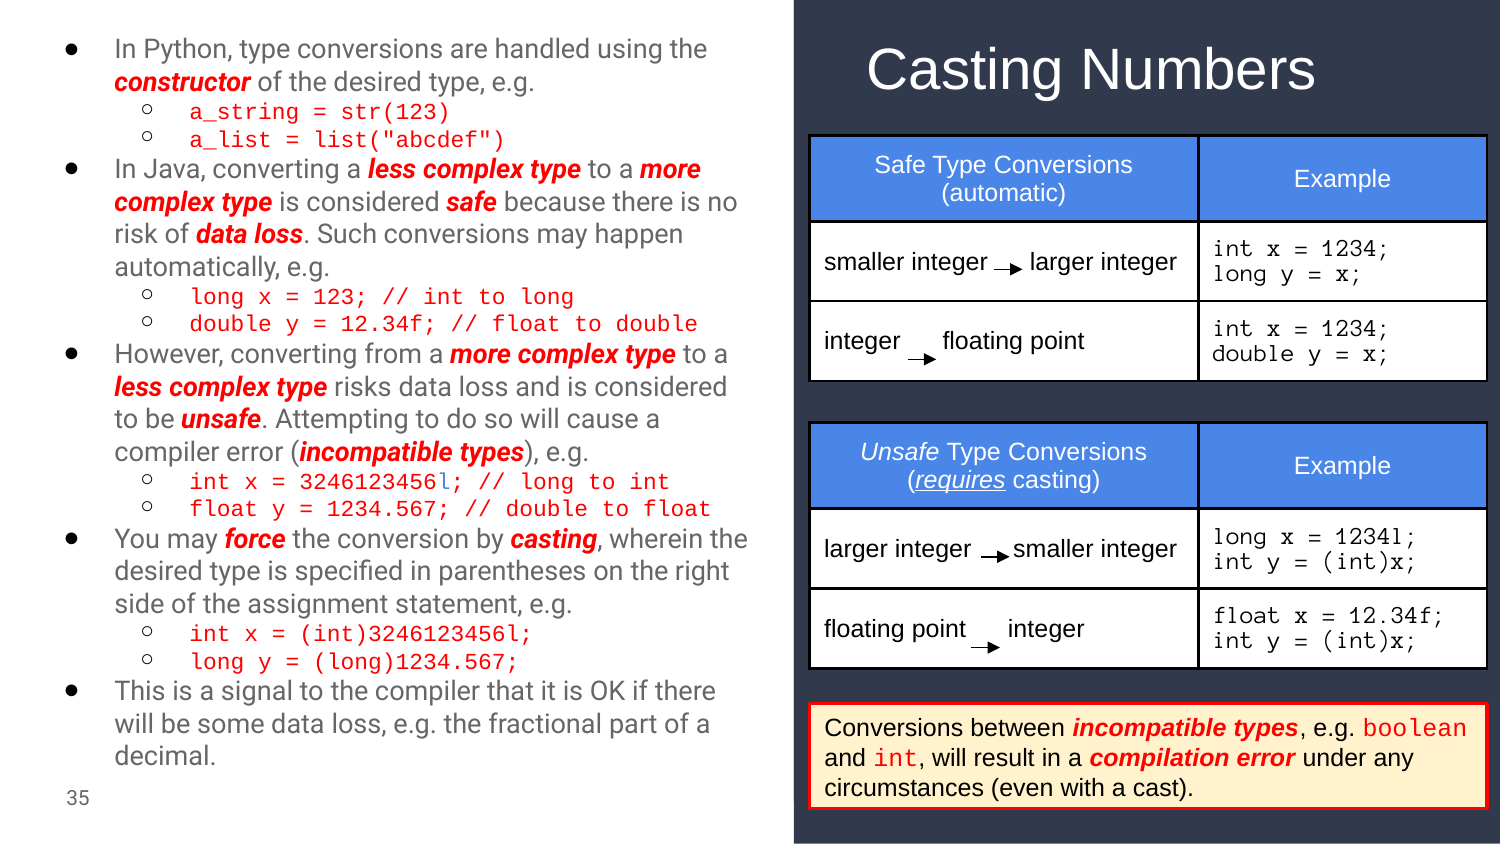

# Casting Numbers
In Python, type conversions are handled using the constructor of the desired type, e.g.
a_string = str(123)
a_list = list("abcdef")
In Java, converting a less complex type to a more complex type is considered safe because there is no risk of data loss. Such conversions may happen automatically, e.g.
long x = 123; // int to long
double y = 12.34f; // float to double
However, converting from a more complex type to a less complex type risks data loss and is considered to be unsafe. Attempting to do so will cause a compiler error (incompatible types), e.g.
int x = 3246123456l; // long to int
float y = 1234.567; // double to float
You may force the conversion by casting, wherein the desired type is specified in parentheses on the right side of the assignment statement, e.g.
int x = (int)3246123456l;
long y = (long)1234.567;
This is a signal to the compiler that it is OK if there will be some data loss, e.g. the fractional part of a decimal.
| Safe Type Conversions (automatic) | Example |
| --- | --- |
| smaller integer larger integer | int x = 1234; long y = x; |
| integer floating point | int x = 1234; double y = x; |
| Unsafe Type Conversions (requires casting) | Example |
| --- | --- |
| larger integer smaller integer | long x = 1234l; int y = (int)x; |
| floating point integer | float x = 12.34f; int y = (int)x; |
Conversions between incompatible types, e.g. boolean and int, will result in a compilation error under any circumstances (even with a cast).
35